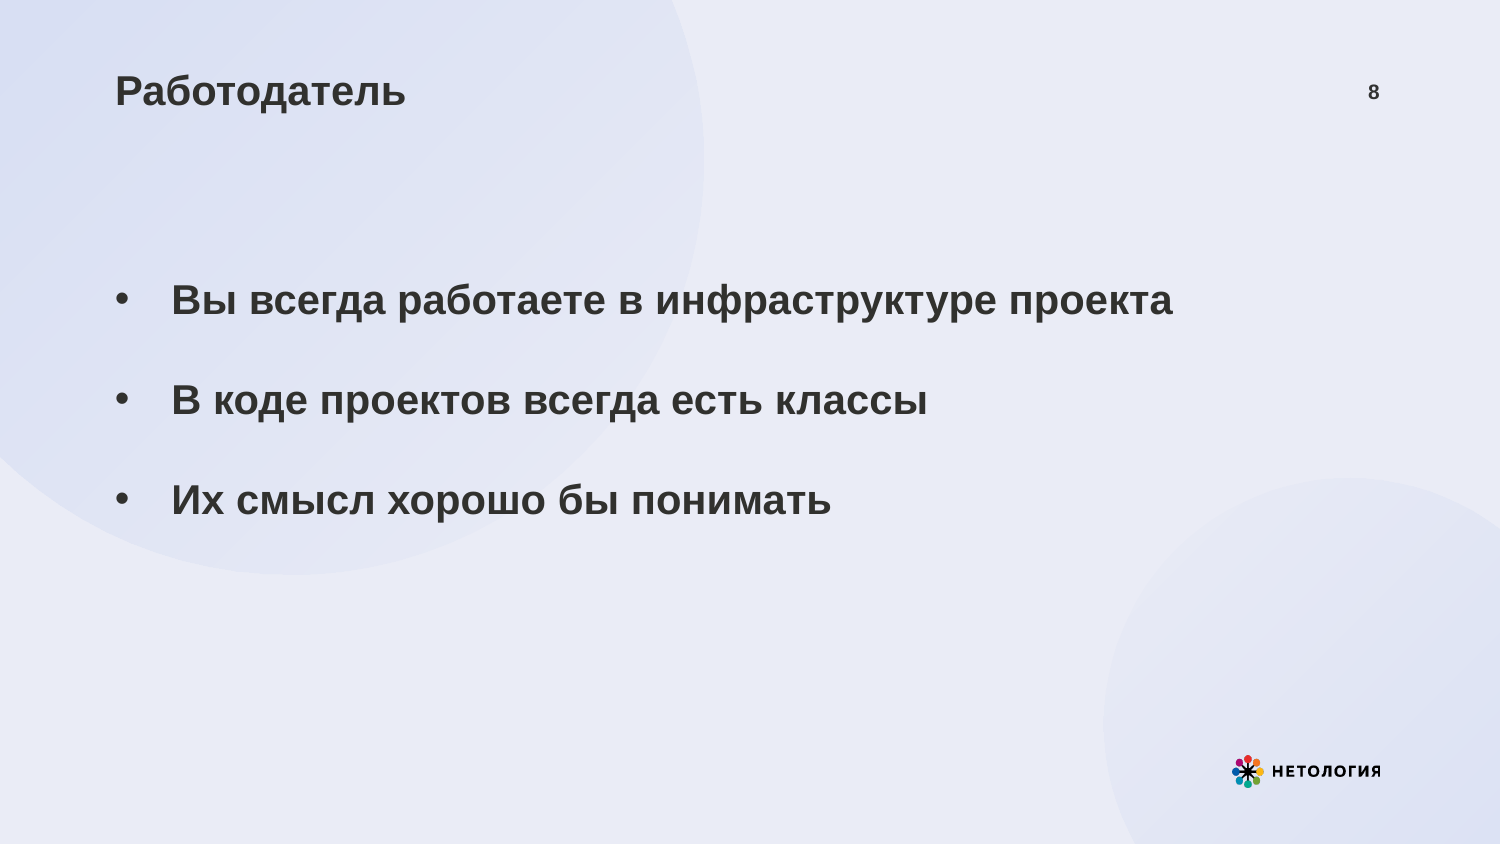

# Работодатель
8
Вы всегда работаете в инфраструктуре проекта

В коде проектов всегда есть классы

Их смысл хорошо бы понимать